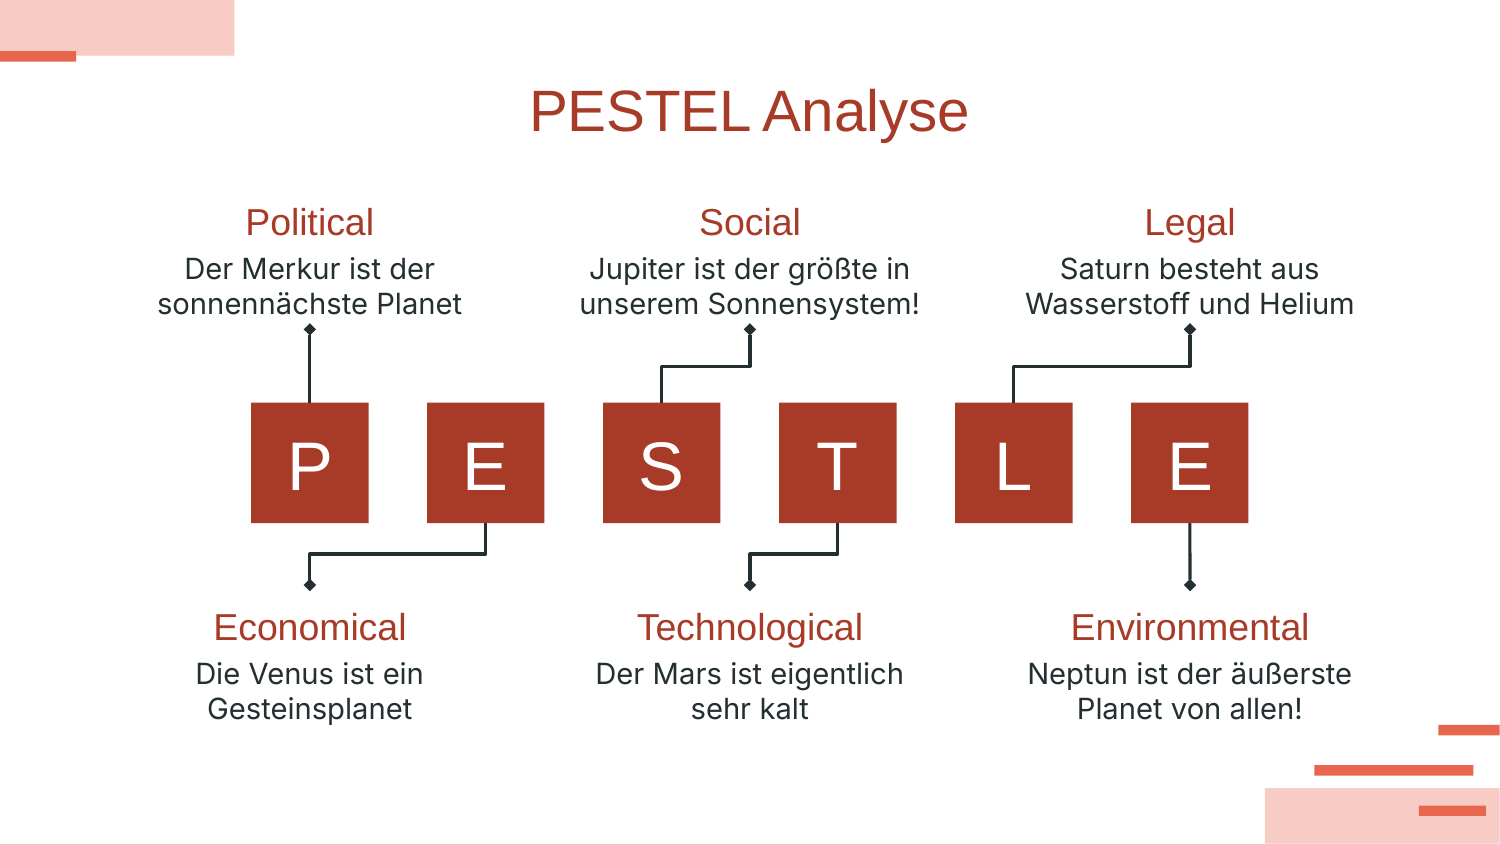

# PESTEL Analyse
Political
Social
Legal
Der Merkur ist der sonnennächste Planet
Jupiter ist der größte in unserem Sonnensystem!
Saturn besteht aus Wasserstoff und Helium
P
E
S
T
L
E
Technological
Economical
Environmental
Die Venus ist ein Gesteinsplanet
Der Mars ist eigentlich sehr kalt
Neptun ist der äußerste Planet von allen!